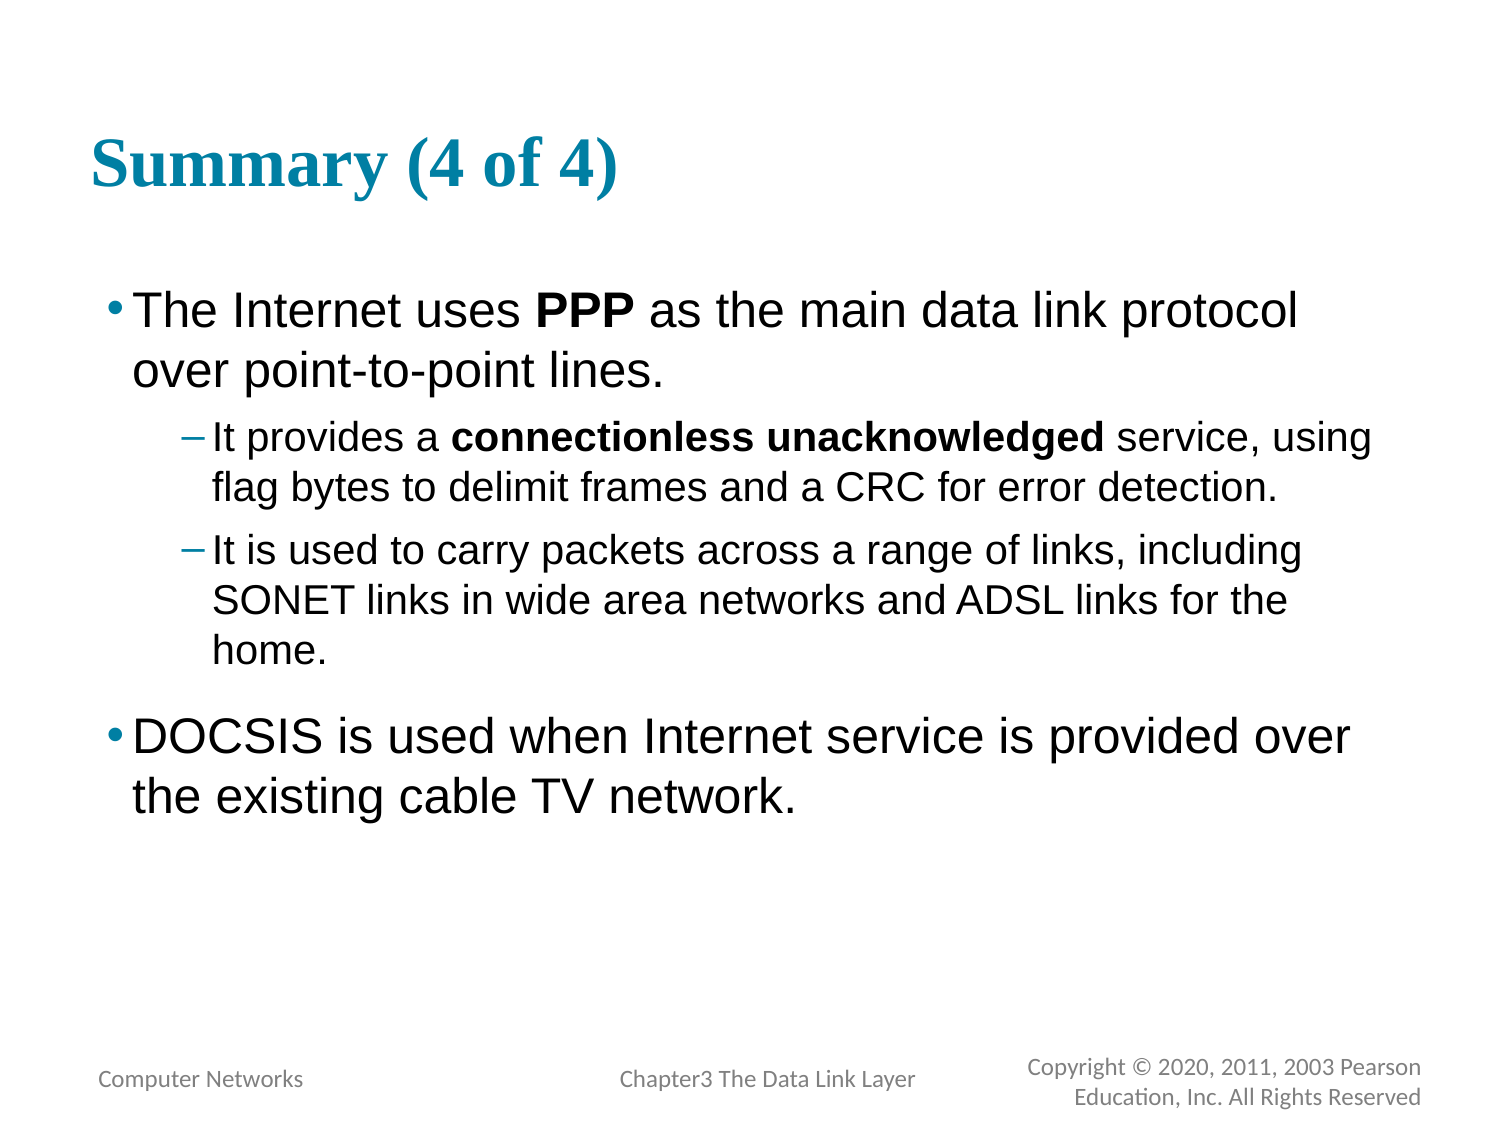

# Summary (4 of 4)
The Internet uses PPP as the main data link protocol over point-to-point lines.
It provides a connectionless unacknowledged service, using flag bytes to delimit frames and a CRC for error detection.
It is used to carry packets across a range of links, including SONET links in wide area networks and ADSL links for the home.
DOCSIS is used when Internet service is provided over the existing cable TV network.